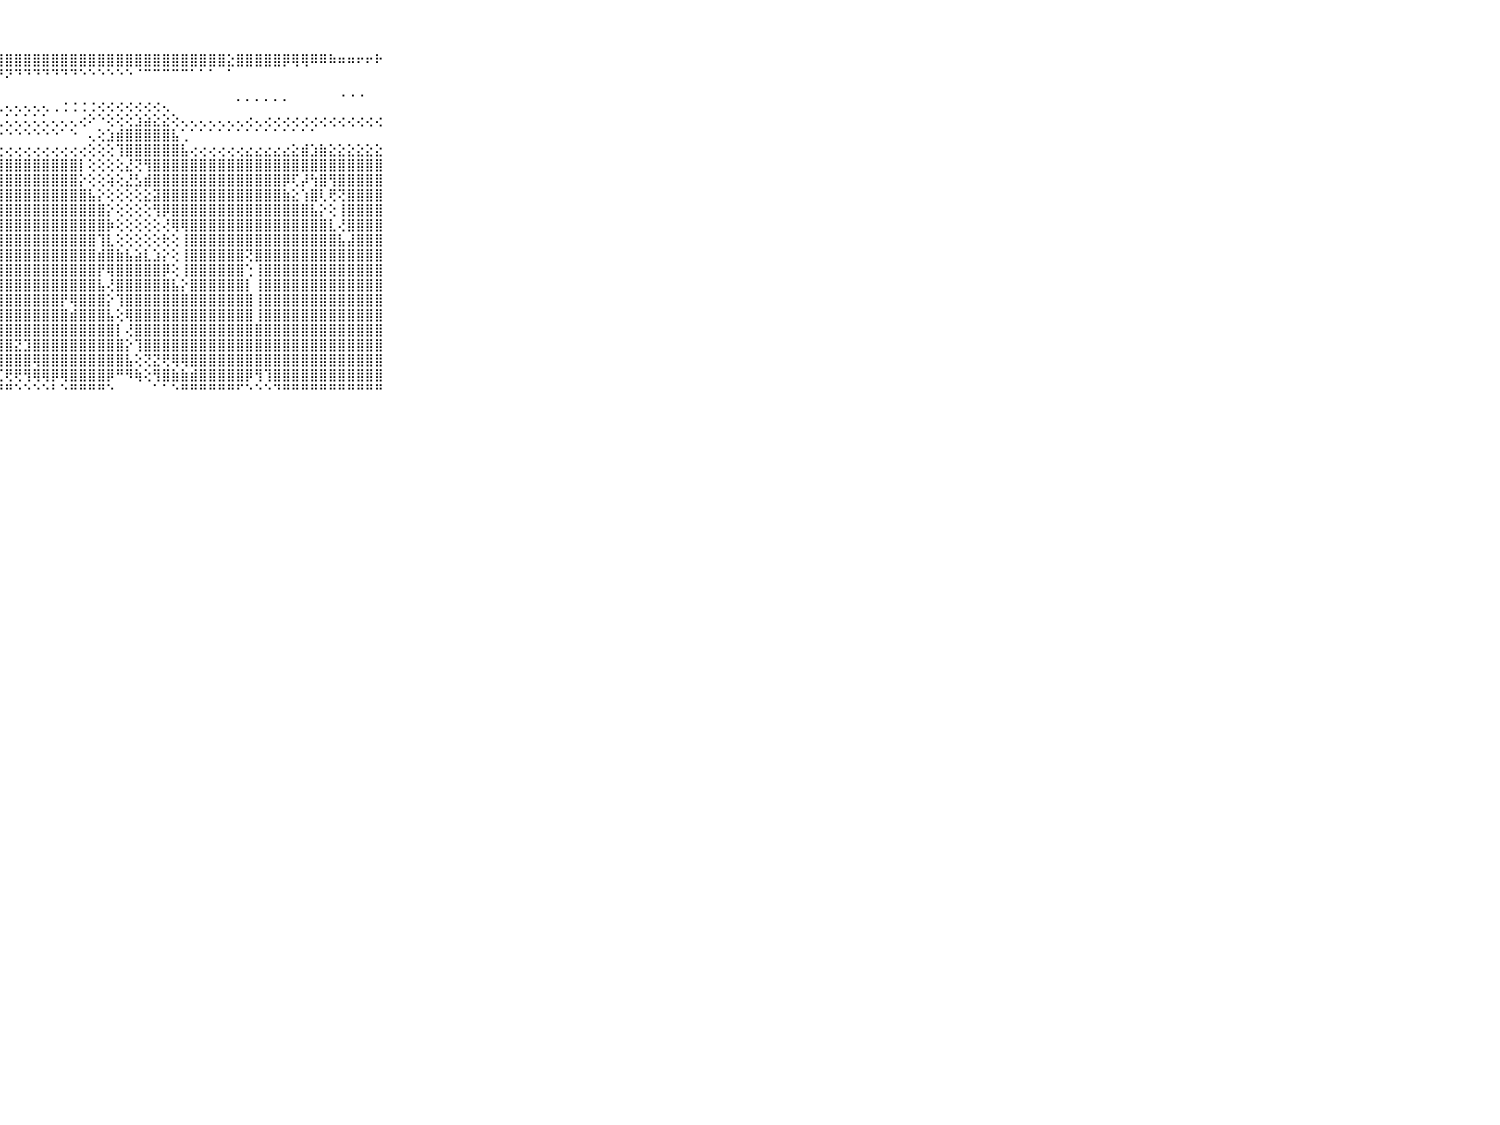

⠀⠀⠀⠀⠀⠀⠀⠀⠀⠀⠀⣼⣿⣿⣷⣿⣿⣿⣾⣿⣾⣿⣿⣿⣿⣿⣿⣿⣿⣿⣿⣿⣿⣿⣿⣿⣿⣿⣿⣿⣿⣿⣿⣿⣿⣿⣿⣿⣿⣿⣿⣿⣕⣿⣿⣿⣿⣿⡿⢿⢿⠿⠿⠷⠶⠶⠖⠖⠗⠀⠀⠀⠀⠀⠀⠀⠀⠀⠀⠀⠀
⠀⠀⠀⠀⠀⠀⠀⠀⠀⠀⠀⠻⠟⠟⠟⠟⠻⠿⠻⠿⠿⠟⠻⠟⠏⠏⠝⠝⠝⠙⠙⠙⠙⠙⠙⠙⠑⠑⠑⠑⠑⠑⠈⠉⠉⠉⠉⠉⠁⠁⠁⠀⠁⠀⠀⠀⠀⠀⠀⠀⠀⠀⠀⠀⠀⠀⠀⠀⠀⠀⠀⠀⠀⠀⠀⠀⠀⠀⠀⠀⠀
⠀⠀⠀⠀⠀⠀⠀⠀⠀⠀⠀⠀⠀⠀⠀⠀⠀⠀⠀⠀⠀⠀⠀⠀⠀⠀⠀⠀⠀⠀⠀⠀⠀⠀⠀⠀⠀⠀⠀⠀⠀⠀⠀⠀⠀⠀⠀⠀⠀⠀⠀⠀⠀⠀⠀⠀⠀⠀⠀⠀⠀⠀⠀⠀⢀⢀⢀⠀⠀⠀⠀⠀⠀⠀⠀⠀⠀⠀⠀⠀⠀
⠀⠀⠀⠀⠀⠀⠀⠀⠀⠀⠀⠀⠄⠄⠄⠄⠄⠄⠄⢄⢄⢄⢄⢄⢄⢄⢄⢄⢄⢄⢄⢄⢄⢀⢐⢐⢐⢐⢔⢔⢔⢔⢔⢔⢔⢄⠀⠀⠀⠀⠀⠀⠀⠁⠁⠁⠁⠁⠁⠀⠀⠀⠀⠀⠀⠀⠀⠀⠀⠀⠀⠀⠀⠀⠀⠀⠀⠀⠀⠀⠀
⠀⠀⠀⠀⠀⠀⠀⠀⠀⠀⠀⠀⢀⢀⢀⢀⢀⢁⢁⢁⢁⢁⢁⢁⢅⢅⢅⢅⢅⢅⢅⢅⢅⢄⢄⢄⢔⠕⠑⢕⢕⢕⣱⣵⣕⣕⢕⢄⢄⢄⢄⢄⢄⢄⢔⢄⢔⢔⢔⢔⢔⢔⢔⢔⢔⢔⢔⢔⢔⠀⠀⠀⠀⠀⠀⠀⠀⠀⠀⠀⠀
⠀⠀⠀⠀⠀⠀⠀⠀⠀⠀⠀⠀⠀⠐⠐⠐⠑⠑⠑⠑⠑⠑⠑⠑⠑⠑⠑⠑⠑⠑⠑⠑⠑⠑⠁⠑⠀⢄⢕⣱⣾⣿⣿⣿⣿⣿⣧⢁⠁⠁⠁⠁⠁⠁⠁⠁⠁⠁⠁⠁⠁⠁⠀⠀⠀⠀⠀⠀⠀⠀⠀⠀⠀⠀⠀⠀⠀⠀⠀⠀⠀
⠀⠀⠀⠀⠀⠀⠀⠀⠀⠀⠀⣄⣔⣔⣔⣔⡔⢔⢔⢔⢔⢔⢔⢔⢔⢔⢔⢔⢔⢔⢔⢔⢔⢔⢔⢔⢔⢕⢕⢕⢹⣿⣿⣿⣿⣿⣿⣧⢔⢔⢔⢔⢔⢔⣔⣔⣔⣔⣔⣕⣾⣱⣷⣕⣕⣕⣕⣕⣕⠀⠀⠀⠀⠀⠀⠀⠀⠀⠀⠀⠀
⠀⠀⠀⠀⠀⠀⠀⠀⠀⠀⠀⣿⣿⣿⣿⣿⣿⣿⣿⣿⣿⣿⣿⣿⣿⣿⣿⣿⣿⣿⣿⣿⣿⣿⣿⣿⡇⢕⢕⢕⢕⣜⢝⢻⣿⣿⣿⣿⣿⣿⣿⣿⣿⣿⣿⣿⣿⣿⣿⣿⣿⣿⣿⣿⣿⣿⣿⣿⣿⠀⠀⠀⠀⠀⠀⠀⠀⠀⠀⠀⠀
⠀⠀⠀⠀⠀⠀⠀⠀⠀⠀⠀⢝⣿⣿⣿⣿⣿⣿⣿⣿⣿⣿⣿⢝⠙⢟⣿⣿⣿⣿⣿⣿⣿⣿⣿⣿⡕⢕⢕⢵⢕⣜⣣⣾⣿⣿⣿⣿⣿⣿⣿⣿⣿⣿⣿⣿⣿⣿⡿⢏⡼⢳⣿⢻⣿⣿⣿⣿⣿⠀⠀⠀⠀⠀⠀⠀⠀⠀⠀⠀⠀
⠀⠀⠀⠀⠀⠀⠀⠀⠀⠀⠀⢕⣿⣿⣿⣿⣿⣿⣿⣿⣿⣿⣿⢕⢔⢼⣿⣿⣿⣿⣿⣿⣿⣿⣿⣿⣿⣧⡕⢕⢕⢕⢕⣕⣽⣿⣿⣿⣿⣿⣿⣿⣿⣿⣿⣿⣿⣿⣷⣕⢱⣿⢇⢟⢝⣿⣿⣿⣿⠀⠀⠀⠀⠀⠀⠀⠀⠀⠀⠀⠀
⠀⠀⠀⠀⠀⠀⠀⠀⠀⠀⠀⢕⢿⣿⣿⣿⣿⣿⣿⣿⣿⣿⣿⢕⠀⢕⣿⣿⣿⣿⣿⣿⣿⣿⣿⣿⣿⣿⣿⡕⢕⢕⢕⢕⢻⡿⣿⣿⣿⣿⣿⣿⣿⣿⣿⣿⣿⣿⣿⣿⣿⣧⡕⢕⢸⣿⣿⣿⣿⠀⠀⠀⠀⠀⠀⠀⠀⠀⠀⠀⠀
⠀⠀⠀⠀⠀⠀⠀⠀⠀⠀⠀⠀⢸⣿⣿⣿⣿⣿⣿⣿⣿⣿⣿⡇⠀⢕⣿⣿⣿⣿⣿⣿⣿⣿⣿⣿⣿⣿⣿⡷⢕⢕⢕⢕⢕⢜⢿⢿⣿⣿⣿⣿⣿⣿⣿⣿⣿⣿⣿⣿⣿⣿⣿⣇⢜⣿⣿⣿⣿⠀⠀⠀⠀⠀⠀⠀⠀⠀⠀⠀⠀
⠀⠀⠀⠀⠀⠀⠀⠀⠀⠀⠀⠀⢸⣿⣿⣿⣿⣿⣿⣿⣿⣿⣿⡇⢔⢕⢻⣿⣿⣿⣿⣿⣿⣿⣿⣿⣿⣿⢹⣇⢕⢕⢕⢕⢕⢗⢕⢸⣿⣿⣿⣿⣿⣿⣿⣿⣿⣿⣿⣿⣿⣿⣿⣿⣧⣼⣿⣿⣿⠀⠀⠀⠀⠀⠀⠀⠀⠀⠀⠀⠀
⠀⠀⠀⠀⠀⠀⠀⠀⠀⠀⠀⠀⢸⣿⣿⣿⣿⣿⣿⣿⣿⣿⣿⡇⢕⢕⣿⣿⣿⣿⣿⣿⣿⣿⣿⣿⣿⣿⣾⣿⣷⣧⣵⣇⣱⡕⢕⢸⣿⣿⣿⣿⣿⣿⢝⣿⣿⣿⣿⣿⣿⣿⣿⣿⣿⣿⣿⣿⣿⠀⠀⠀⠀⠀⠀⠀⠀⠀⠀⠀⠀
⠀⠀⠀⠀⠀⠀⠀⠀⠀⠀⠀⠀⢸⣿⣿⣿⣿⣿⣿⣿⣿⣿⣿⡇⢕⢕⢸⣿⣿⣿⣿⣿⣿⣿⣿⣿⣿⣿⡟⢿⣿⣿⣿⣿⣿⡿⢕⢸⣿⣿⣿⣿⣿⣿⢑⢸⣿⣿⣿⣿⣿⣿⣿⣿⣿⣿⣿⣿⣿⠀⠀⠀⠀⠀⠀⠀⠀⠀⠀⠀⠀
⠀⠀⠀⠀⠀⠀⠀⠀⠀⠀⠀⠀⢸⣿⣿⣿⣿⣿⣿⣿⣿⣿⣿⡇⢕⢕⢸⣿⣿⣿⣿⣿⣿⣿⣿⣿⣿⣿⣧⢜⣿⣿⣿⣿⣿⣿⣧⡕⣿⣿⣿⣿⣿⣿⡇⢸⣿⣿⣿⣿⣿⣿⣿⣿⣿⣿⣿⣿⣿⠀⠀⠀⠀⠀⠀⠀⠀⠀⠀⠀⠀
⠀⠀⠀⠀⠀⠀⠀⠀⠀⠀⠀⠀⢸⣿⣿⣿⣿⣿⣿⣿⣿⣿⣿⡇⢕⢕⢸⣿⣿⣿⣿⣿⣿⣿⡟⢿⣿⣿⣿⡕⢹⣿⣿⣿⣿⣿⣿⣿⣿⣿⣿⣿⣿⣿⣿⢸⣿⣿⣿⣿⣿⣿⣿⣿⣿⣿⣿⣿⣿⠀⠀⠀⠀⠀⠀⠀⠀⠀⠀⠀⠀
⠀⠀⠀⠀⠀⠀⠀⠀⠀⠀⠀⣴⣼⣿⣿⣿⣿⣿⣿⣿⣿⣿⣿⡇⢕⢕⣸⣿⣿⣿⣿⣿⣿⣿⣿⣾⣿⣿⣿⣧⢕⢿⣿⣿⣿⣿⣿⣿⣿⣿⣿⣿⣿⣿⣿⢸⣿⣿⣿⣿⣿⣿⣿⣿⣿⣿⣿⣿⣿⠀⠀⠀⠀⠀⠀⠀⠀⠀⠀⠀⠀
⠀⠀⠀⠀⠀⠀⠀⠀⠀⠀⠀⣿⣿⣿⣿⣿⣿⣿⣿⣿⣿⣿⣿⣿⣿⣿⣿⣿⣿⣿⣿⣿⣿⣿⣿⣿⣿⣿⣿⣿⡇⢜⣿⣿⣿⣿⣿⣿⣿⣿⣿⣿⣿⣿⣿⣿⣿⣿⣿⣿⣿⣿⣿⣿⣿⣿⣿⣿⣿⠀⠀⠀⠀⠀⠀⠀⠀⠀⠀⠀⠀
⠀⠀⠀⠀⠀⠀⠀⠀⠀⠀⠀⢿⡿⢿⣿⣿⣿⣿⣿⣿⣿⣿⣿⣿⣿⣿⣿⣿⣿⣝⣹⣿⣿⣿⣿⣿⣿⣿⣿⣿⣿⡕⢹⣿⣿⣿⣿⣿⣿⣿⣿⣿⣿⣿⣿⣿⣿⣿⣿⣿⣿⣿⣿⣿⣿⣿⣿⣿⣿⠀⠀⠀⠀⠀⠀⠀⠀⠀⠀⠀⠀
⠀⠀⠀⠀⠀⠀⠀⠀⠀⠀⠀⢼⡷⢟⢿⣿⣿⣿⣿⣿⣿⣿⡟⣿⡿⢿⣿⣿⣿⣿⣿⢿⣿⣿⣿⣿⣿⣿⣿⣿⣿⣧⢕⢝⣝⢟⢿⢿⣿⣿⣿⣿⣿⣿⣿⣿⣿⣿⣿⣿⣿⣿⣿⣿⣿⣿⣿⣿⣿⠀⠀⠀⠀⠀⠀⠀⠀⠀⠀⠀⠀
⠀⠀⠀⠀⠀⠀⠀⠀⠀⠀⠀⣿⣷⡾⣷⢕⢕⢕⢕⢕⢝⢝⢝⢺⡕⣿⣿⣏⢟⢟⢻⢿⢿⡿⢿⣿⣿⣿⣿⡿⠛⠻⢷⢕⢻⣿⣷⣷⣾⣿⣿⣿⣿⣿⡿⢻⢹⣿⣿⣿⣿⣿⣿⣿⣿⣿⣿⣿⣿⠀⠀⠀⠀⠀⠀⠀⠀⠀⠀⠀⠀
⠀⠀⠀⠀⠀⠀⠀⠀⠀⠀⠀⠛⠛⠋⠑⠑⠑⠑⠑⠑⠑⠑⠛⠙⠓⠛⠛⠛⠛⠑⠑⠑⠑⠃⠑⠛⠛⠛⠛⠑⠀⠀⠀⠀⠁⠁⠑⠛⠛⠛⠛⠛⠛⠋⠑⠑⠑⠙⠛⠛⠛⠛⠛⠛⠛⠛⠛⠛⠛⠀⠀⠀⠀⠀⠀⠀⠀⠀⠀⠀⠀